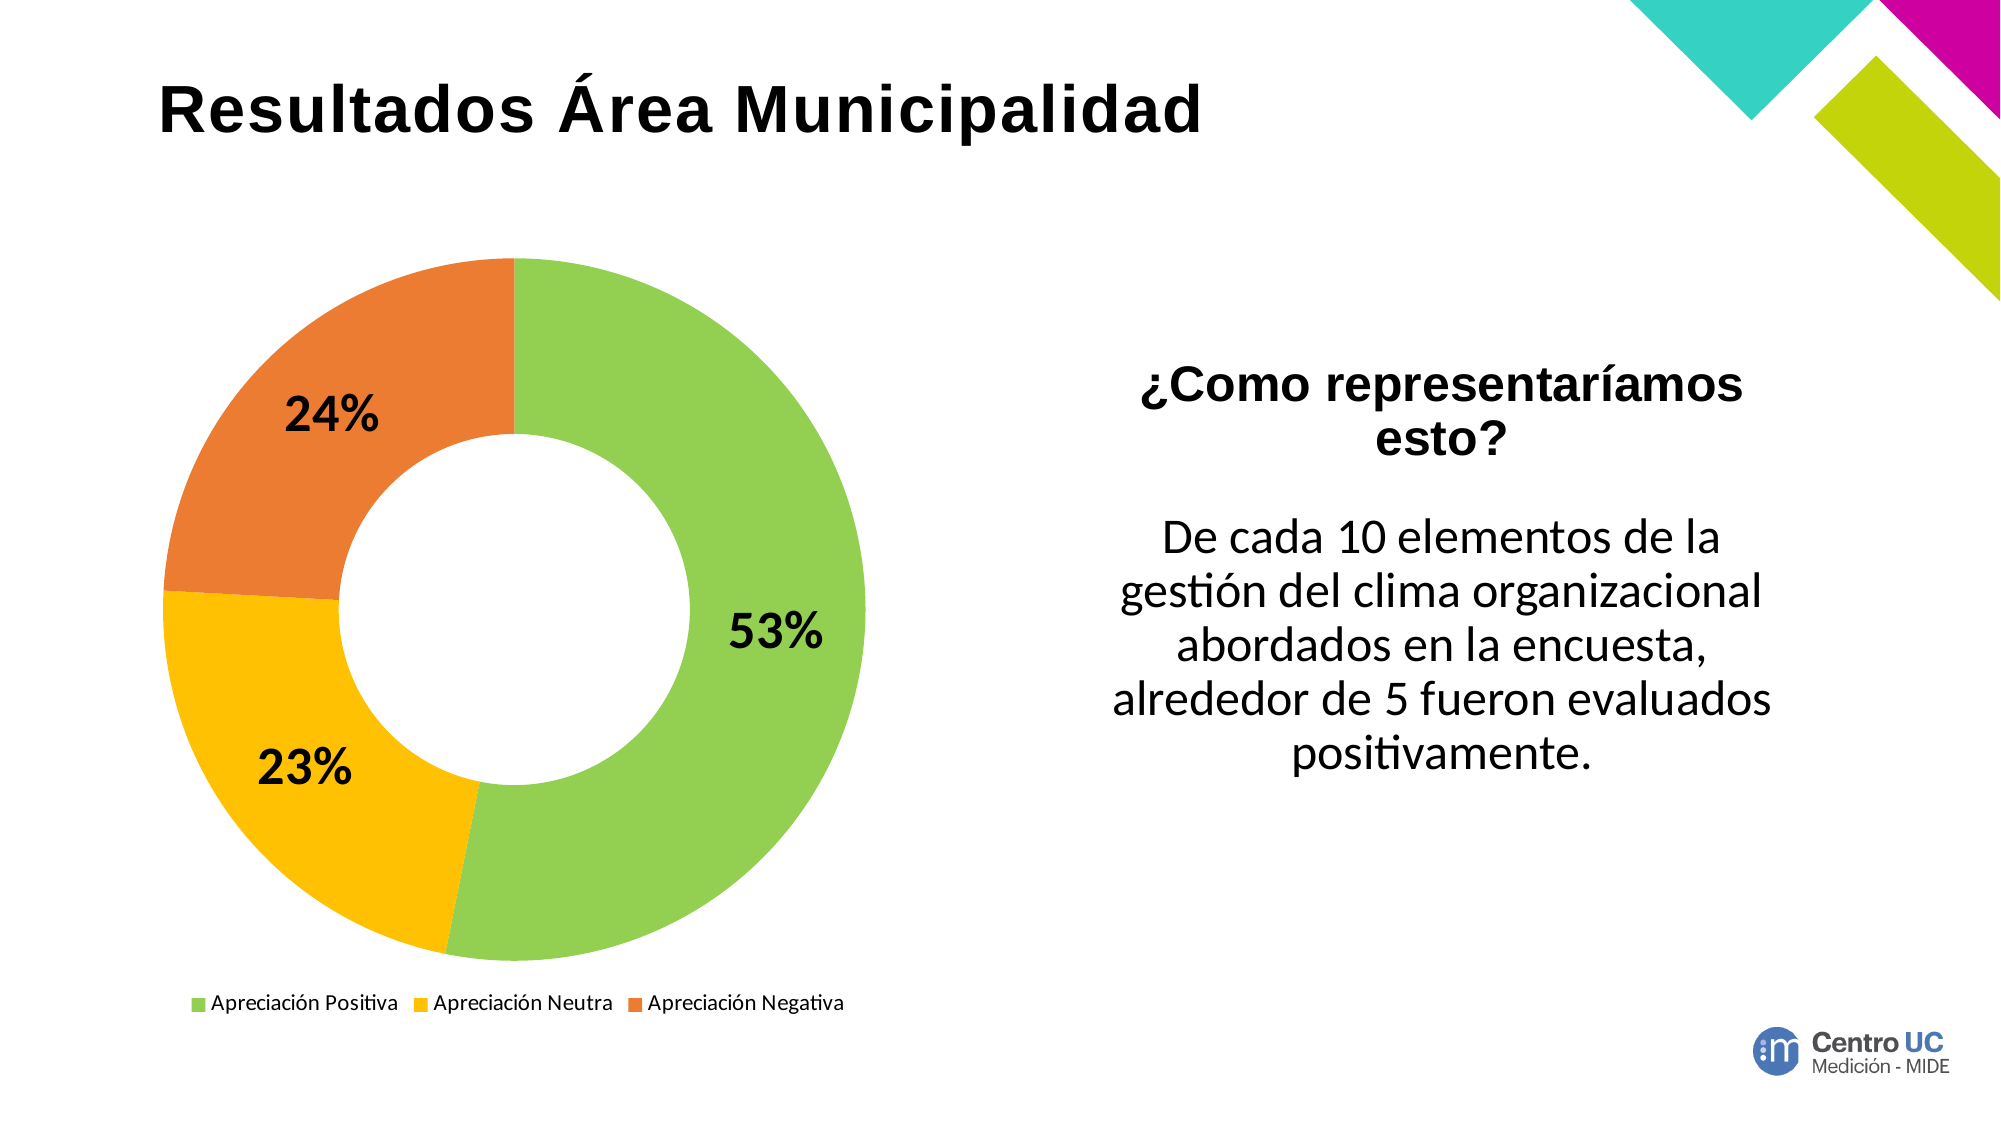

# Resultados Área Municipalidad

### Chart

| Category | Apreciación |
|---|---|
| Apreciación Positiva | 0.5315009481890759 |
| Apreciación Neutra | 0.22709713670311146 |
| Apreciación Negativa | 0.24140191510781261 |
¿Como representaríamos esto?
De cada 10 elementos de la gestión del clima organizacional abordados en la encuesta, alrededor de 5 fueron evaluados positivamente.